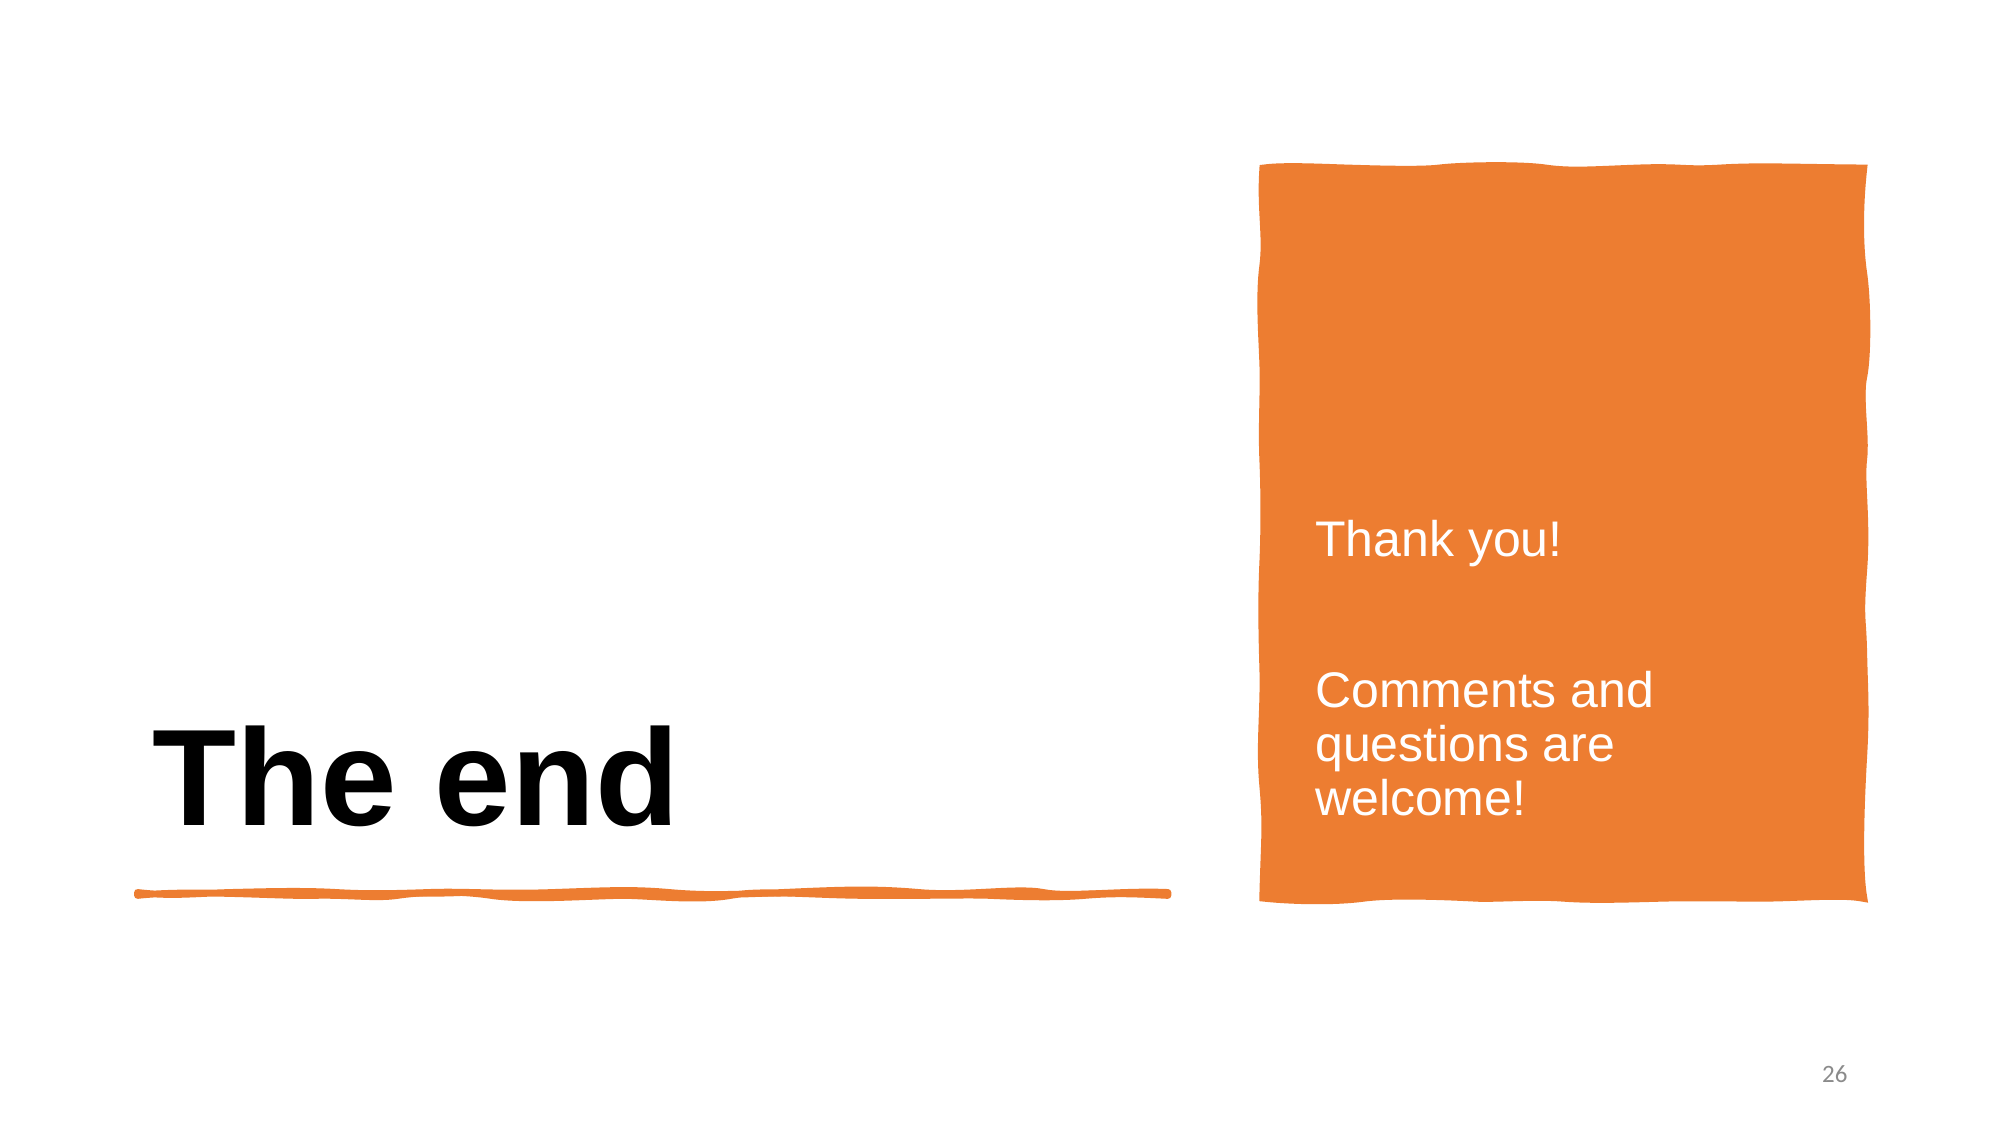

The end

Thank you!

Comments and questions are welcome!

26